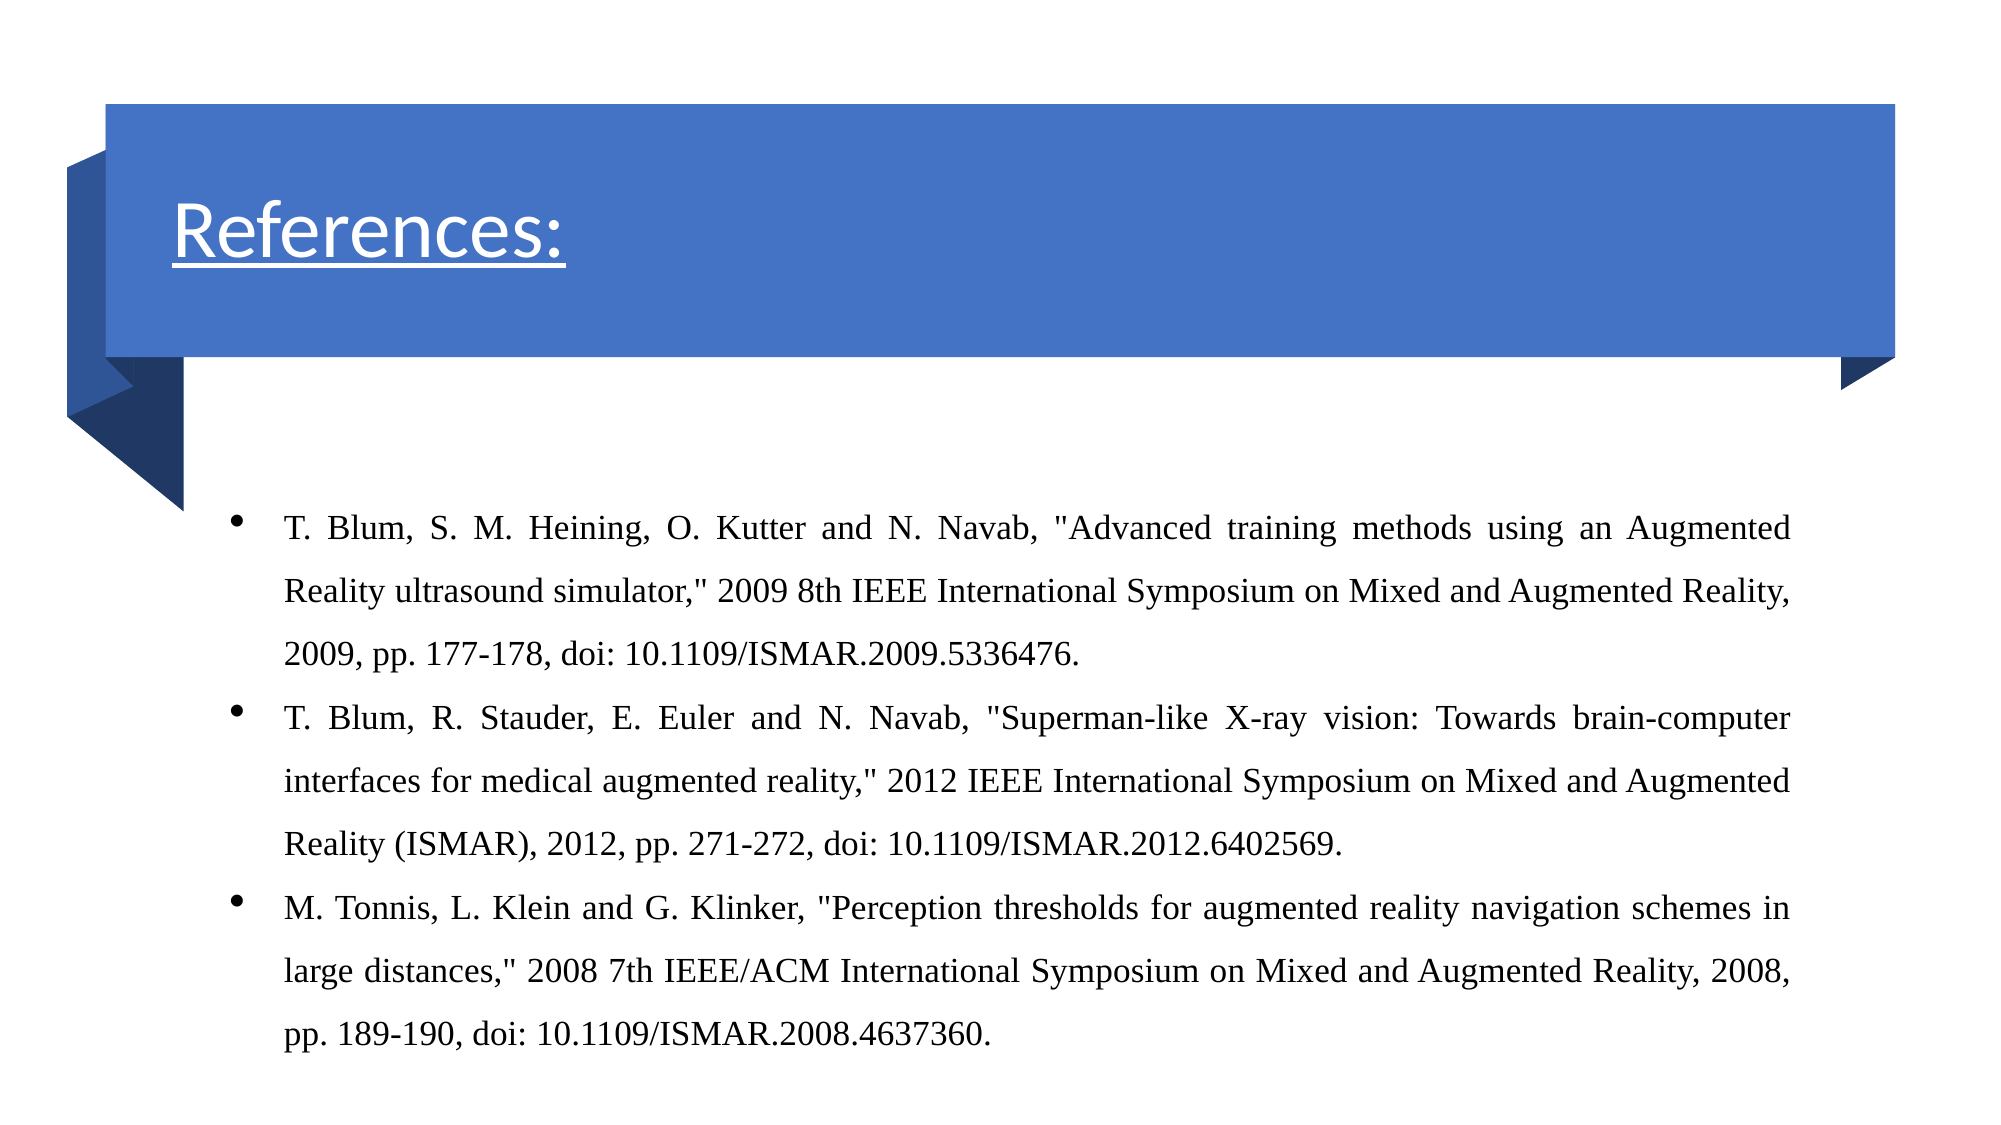

# References:

T. Blum, S. M. Heining, O. Kutter and N. Navab, "Advanced training methods using an Augmented Reality ultrasound simulator," 2009 8th IEEE International Symposium on Mixed and Augmented Reality, 2009, pp. 177-178, doi: 10.1109/ISMAR.2009.5336476.
T. Blum, R. Stauder, E. Euler and N. Navab, "Superman-like X-ray vision: Towards brain-computer interfaces for medical augmented reality," 2012 IEEE International Symposium on Mixed and Augmented Reality (ISMAR), 2012, pp. 271-272, doi: 10.1109/ISMAR.2012.6402569.
M. Tonnis, L. Klein and G. Klinker, "Perception thresholds for augmented reality navigation schemes in large distances," 2008 7th IEEE/ACM International Symposium on Mixed and Augmented Reality, 2008, pp. 189-190, doi: 10.1109/ISMAR.2008.4637360.